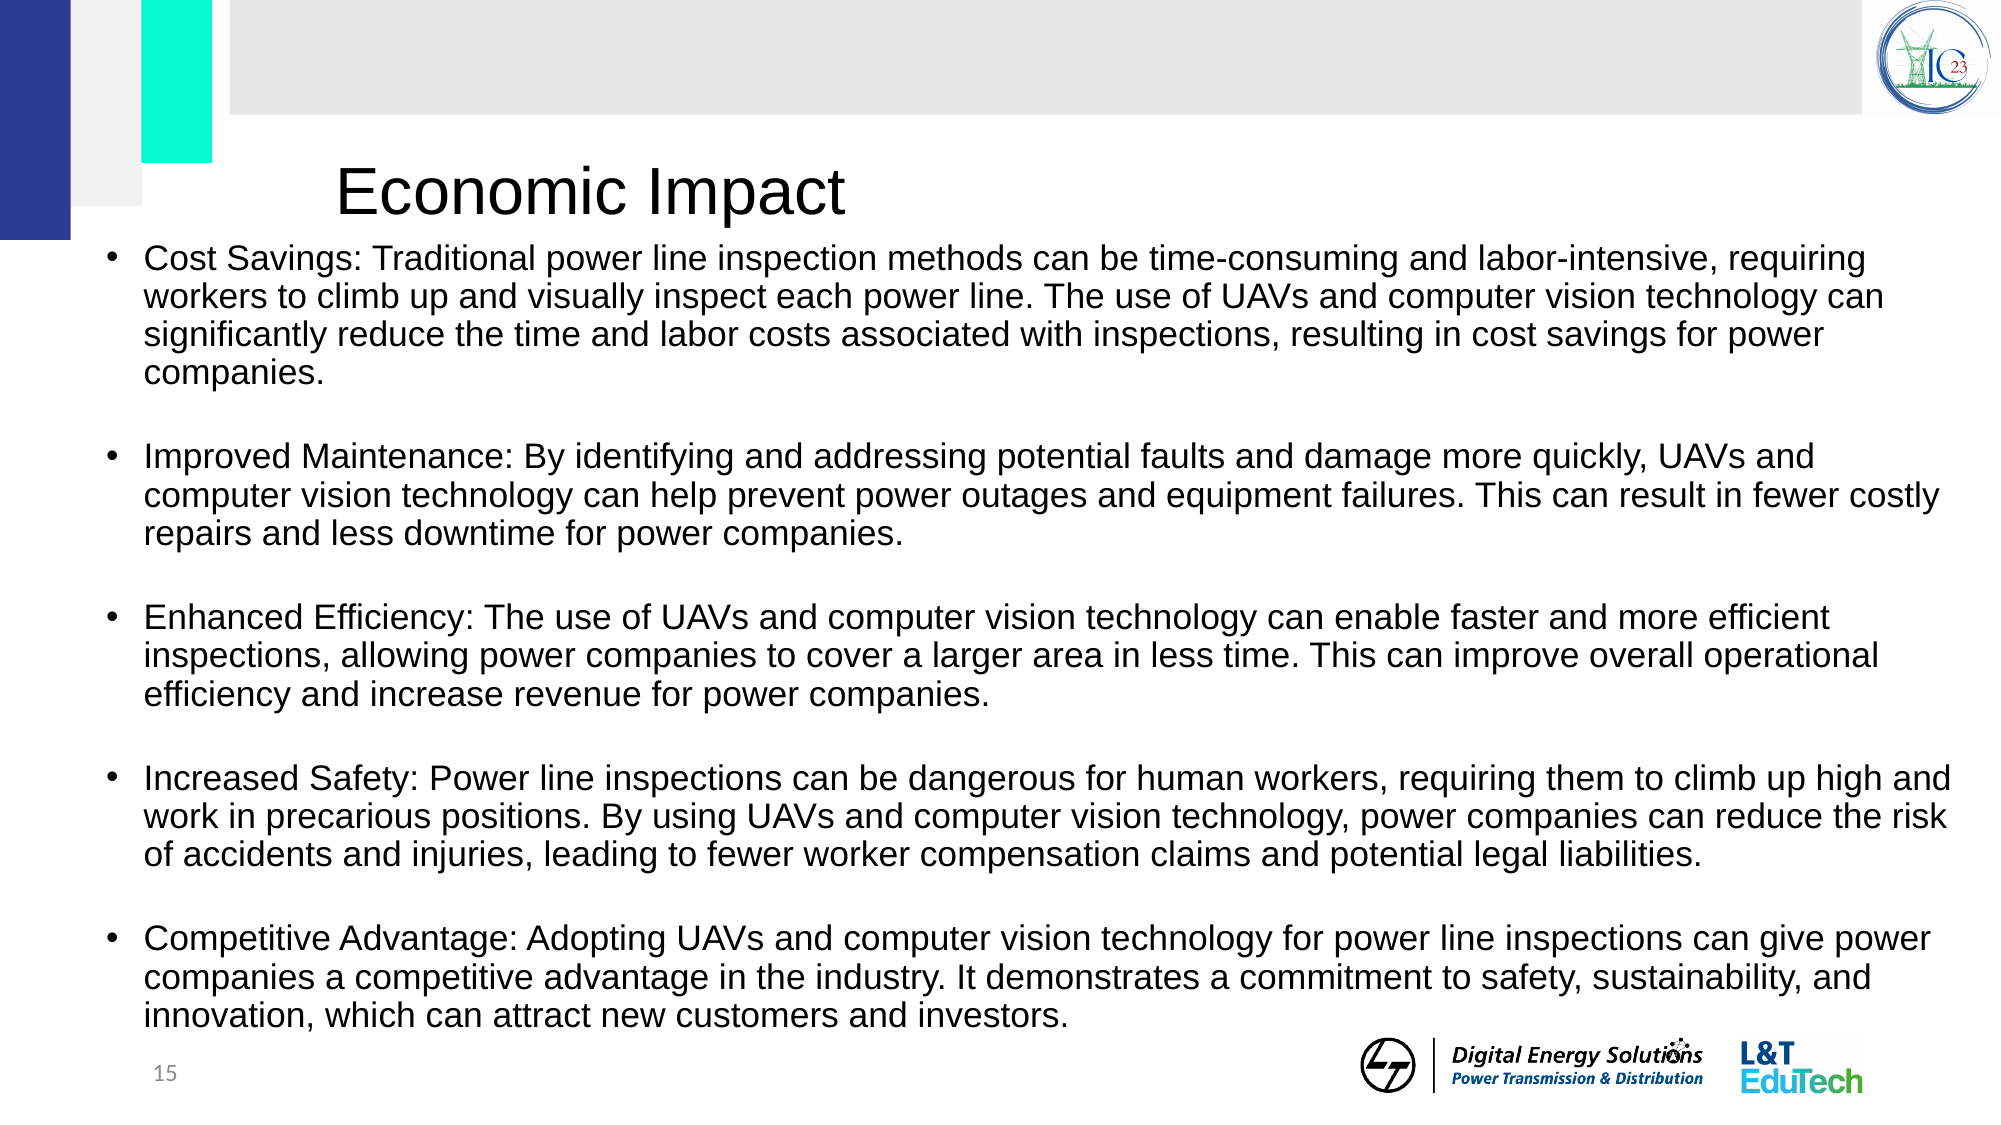

# Economic Impact
Cost Savings: Traditional power line inspection methods can be time-consuming and labor-intensive, requiring workers to climb up and visually inspect each power line. The use of UAVs and computer vision technology can significantly reduce the time and labor costs associated with inspections, resulting in cost savings for power companies.
Improved Maintenance: By identifying and addressing potential faults and damage more quickly, UAVs and computer vision technology can help prevent power outages and equipment failures. This can result in fewer costly repairs and less downtime for power companies.
Enhanced Efficiency: The use of UAVs and computer vision technology can enable faster and more efficient inspections, allowing power companies to cover a larger area in less time. This can improve overall operational efficiency and increase revenue for power companies.
Increased Safety: Power line inspections can be dangerous for human workers, requiring them to climb up high and work in precarious positions. By using UAVs and computer vision technology, power companies can reduce the risk of accidents and injuries, leading to fewer worker compensation claims and potential legal liabilities.
Competitive Advantage: Adopting UAVs and computer vision technology for power line inspections can give power companies a competitive advantage in the industry. It demonstrates a commitment to safety, sustainability, and innovation, which can attract new customers and investors.
15